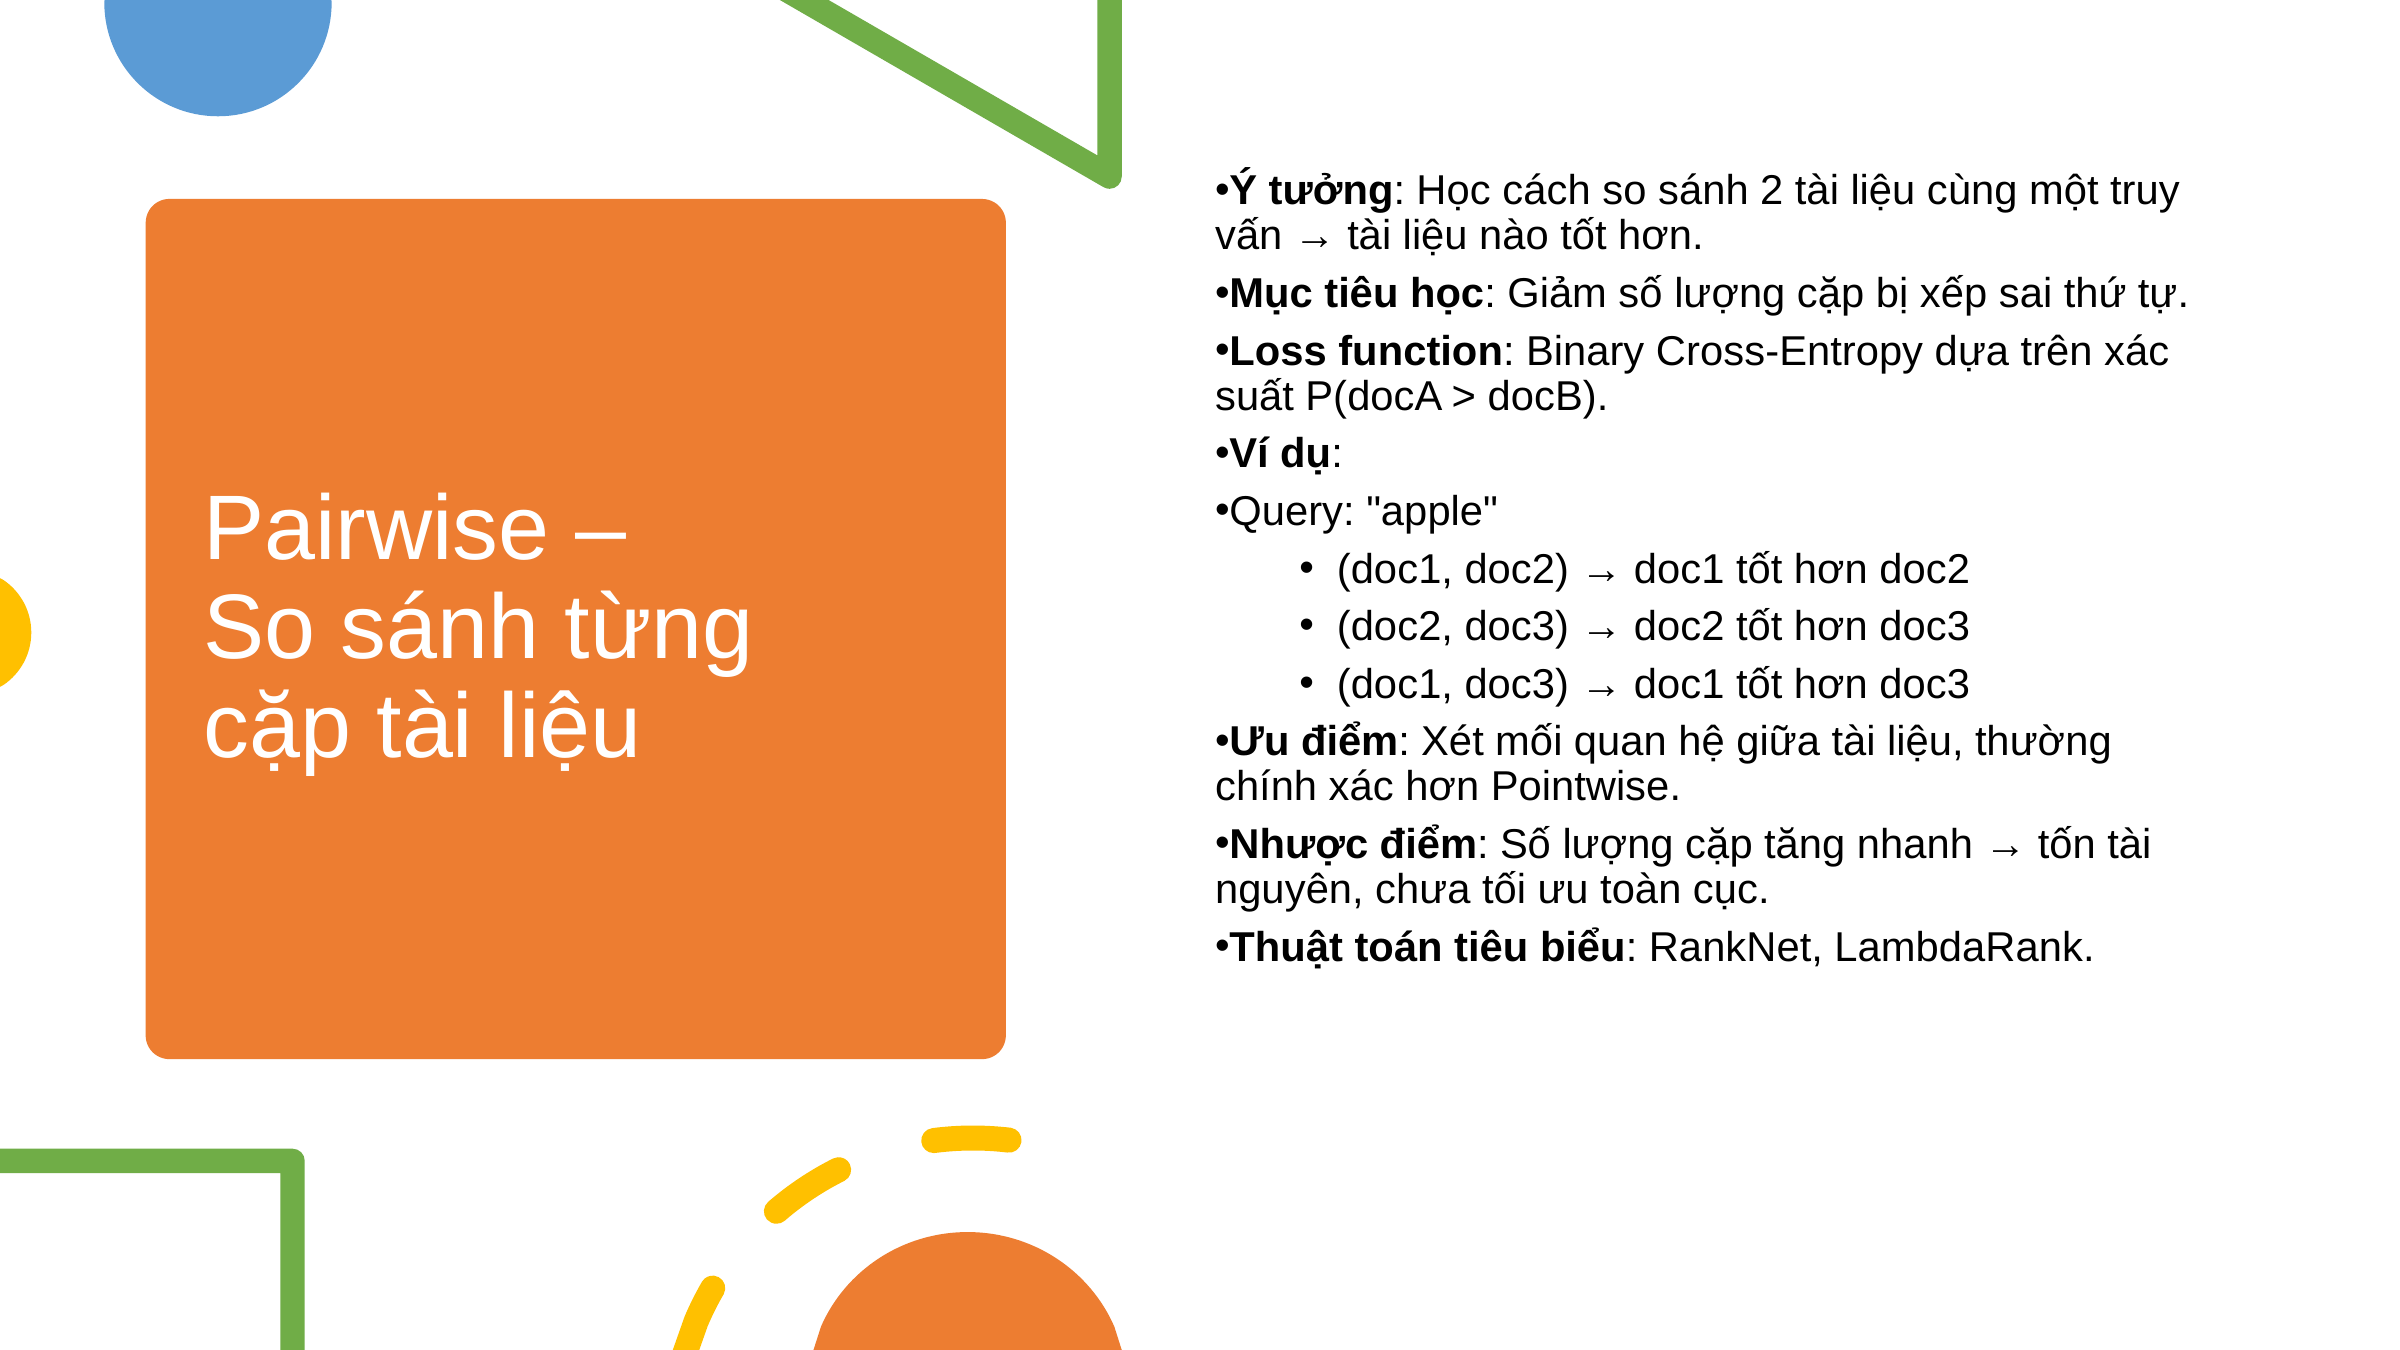

13

Ý tưởng: Học cách so sánh 2 tài liệu cùng một truy vấn → tài liệu nào tốt hơn.
Mục tiêu học: Giảm số lượng cặp bị xếp sai thứ tự.
Loss function: Binary Cross-Entropy dựa trên xác suất P(docA > docB).
Ví dụ:
Query: "apple"
(doc1, doc2) → doc1 tốt hơn doc2
(doc2, doc3) → doc2 tốt hơn doc3
(doc1, doc3) → doc1 tốt hơn doc3
Ưu điểm: Xét mối quan hệ giữa tài liệu, thường chính xác hơn Pointwise.
Nhược điểm: Số lượng cặp tăng nhanh → tốn tài nguyên, chưa tối ưu toàn cục.
Thuật toán tiêu biểu: RankNet, LambdaRank.

# Pairwise – So sánh từng cặp tài liệu